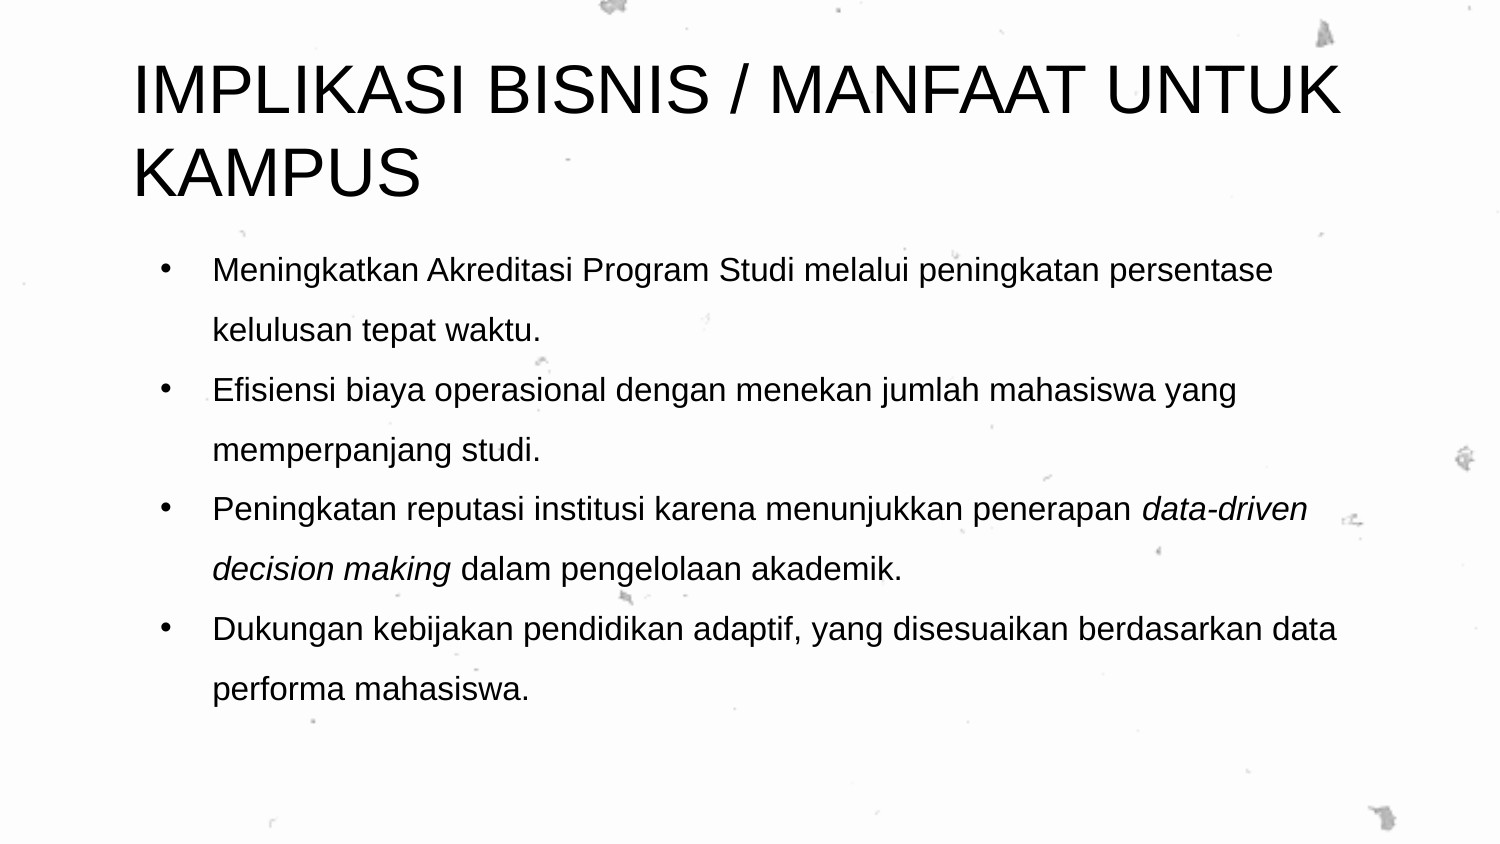

IMPLIKASI BISNIS / MANFAAT UNTUK KAMPUS
Meningkatkan Akreditasi Program Studi melalui peningkatan persentase kelulusan tepat waktu.
Efisiensi biaya operasional dengan menekan jumlah mahasiswa yang memperpanjang studi.
Peningkatan reputasi institusi karena menunjukkan penerapan data-driven decision making dalam pengelolaan akademik.
Dukungan kebijakan pendidikan adaptif, yang disesuaikan berdasarkan data performa mahasiswa.